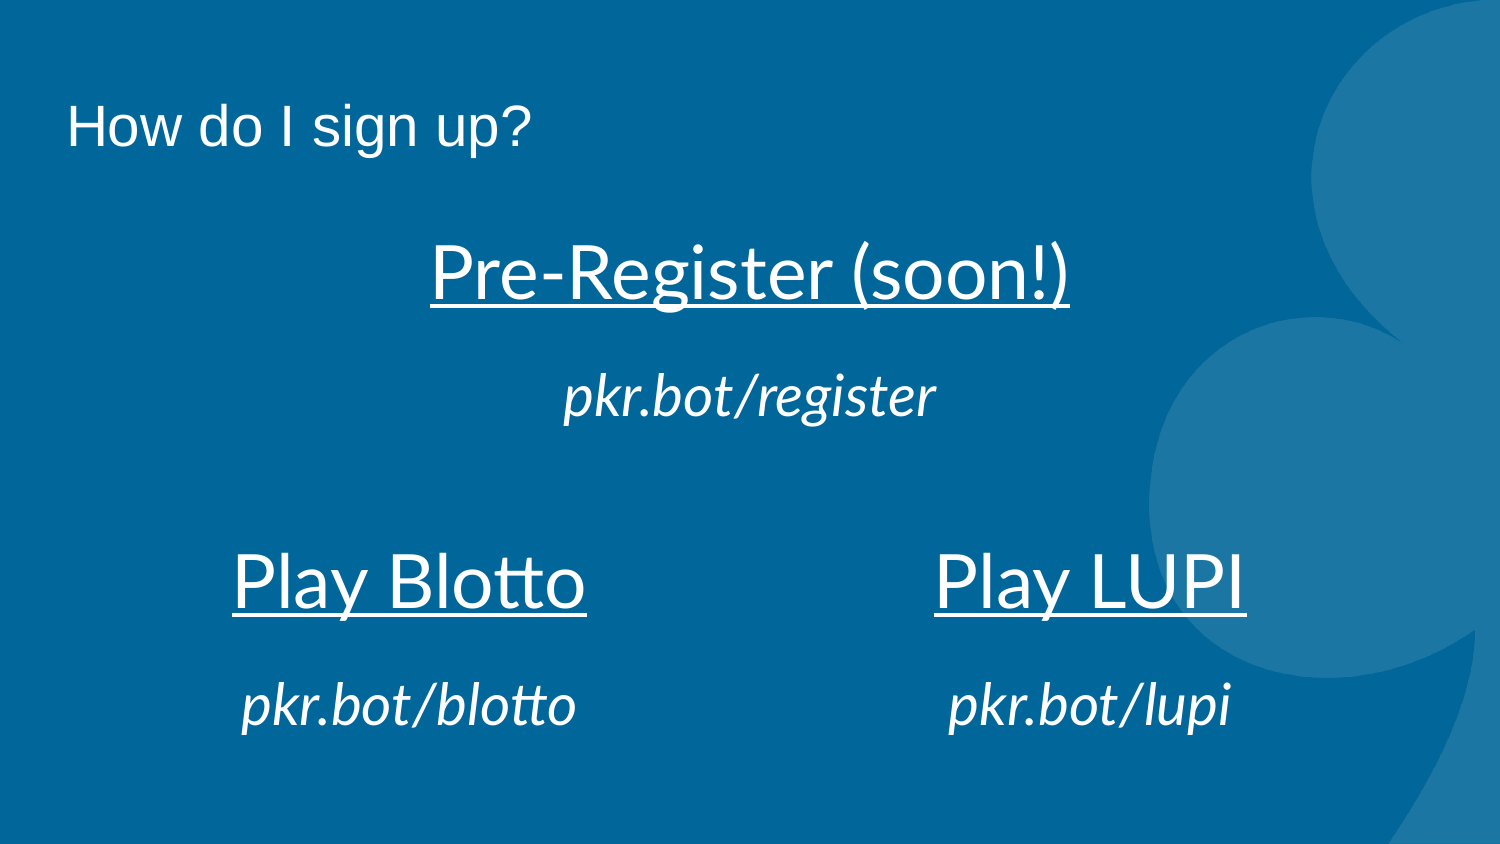

# How do I sign up?

Pre-Register (soon!)
pkr.bot/register
Play Blotto
pkr.bot/blotto
Play LUPI
pkr.bot/lupi